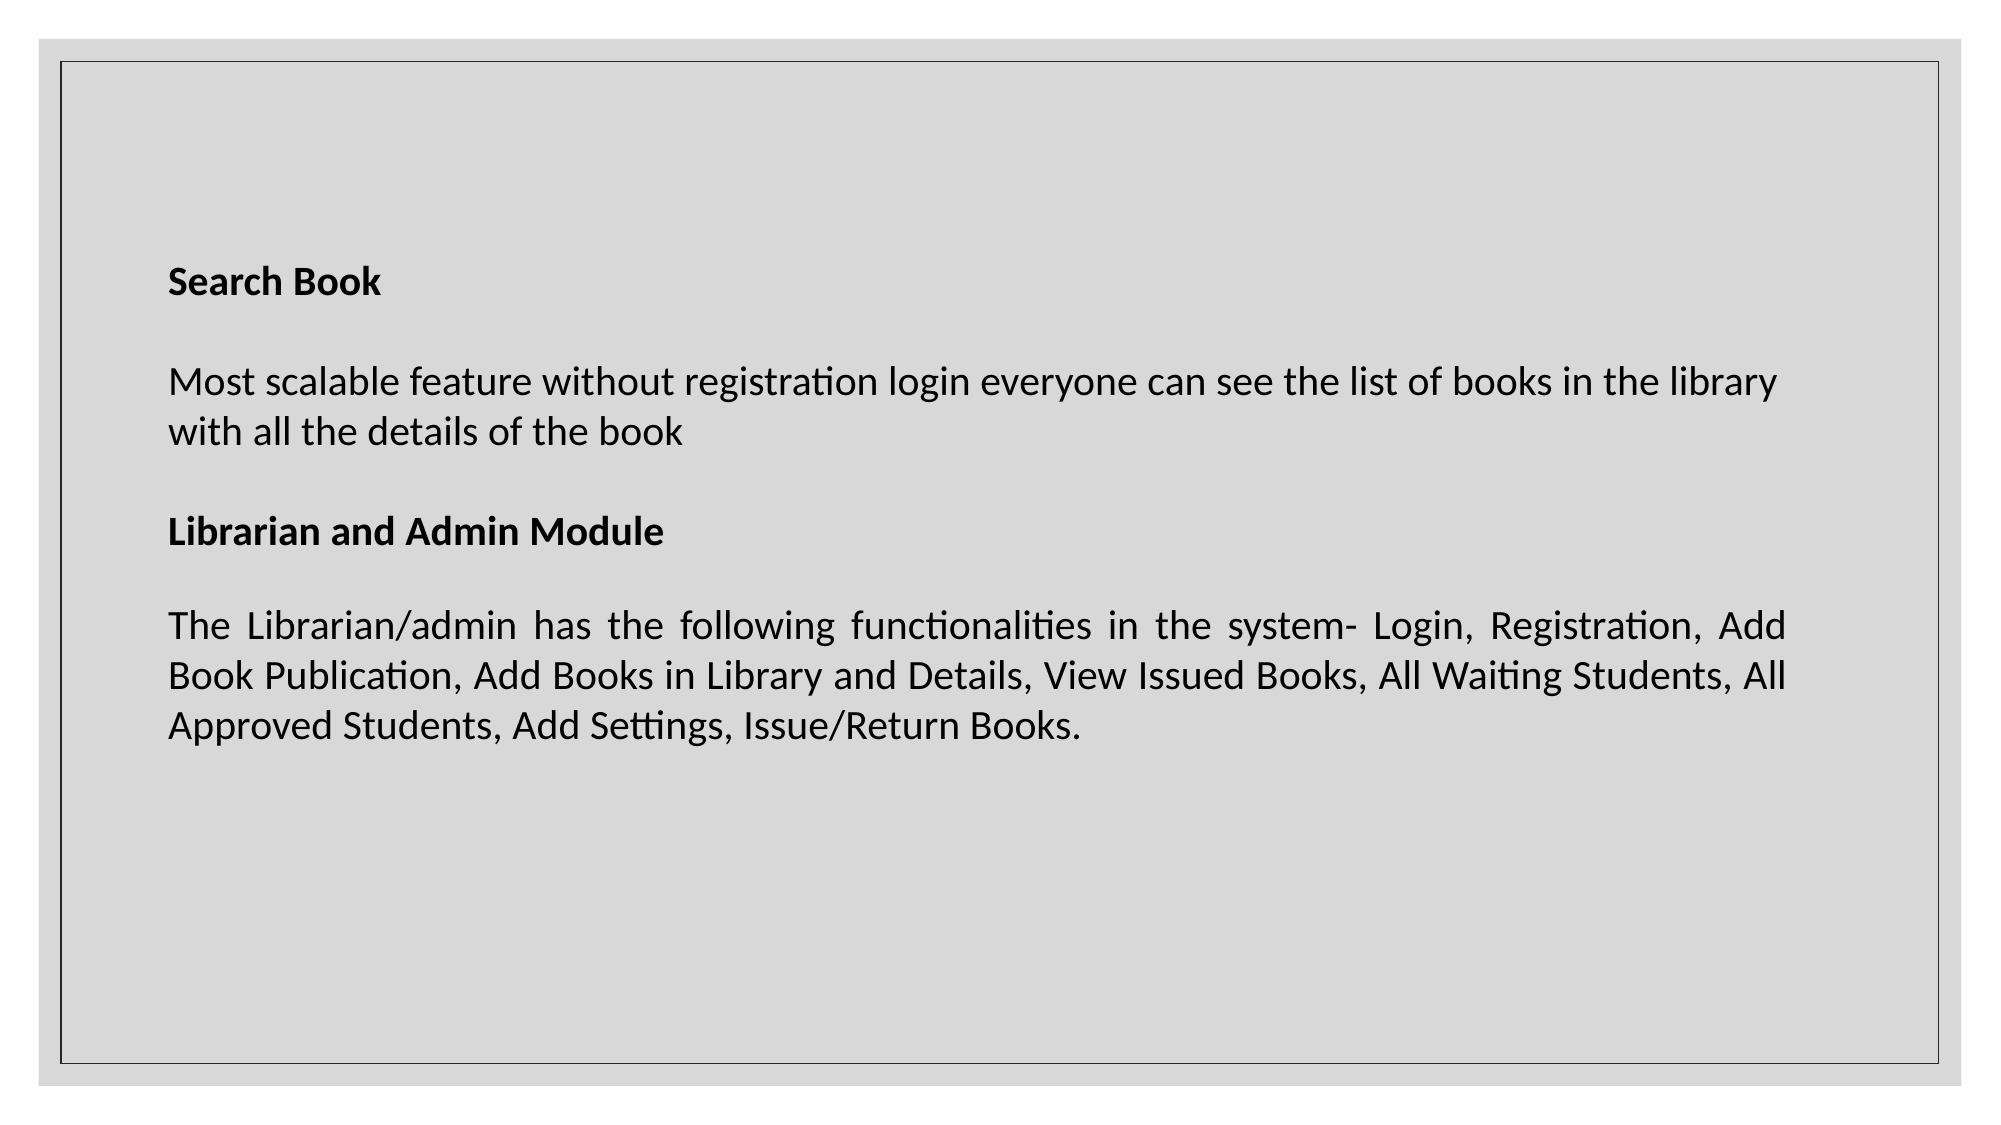

Search Book
Most scalable feature without registration login everyone can see the list of books in the library with all the details of the book
Librarian and Admin Module
The Librarian/admin has the following functionalities in the system- Login, Registration, Add Book Publication, Add Books in Library and Details, View Issued Books, All Waiting Students, All Approved Students, Add Settings, Issue/Return Books.